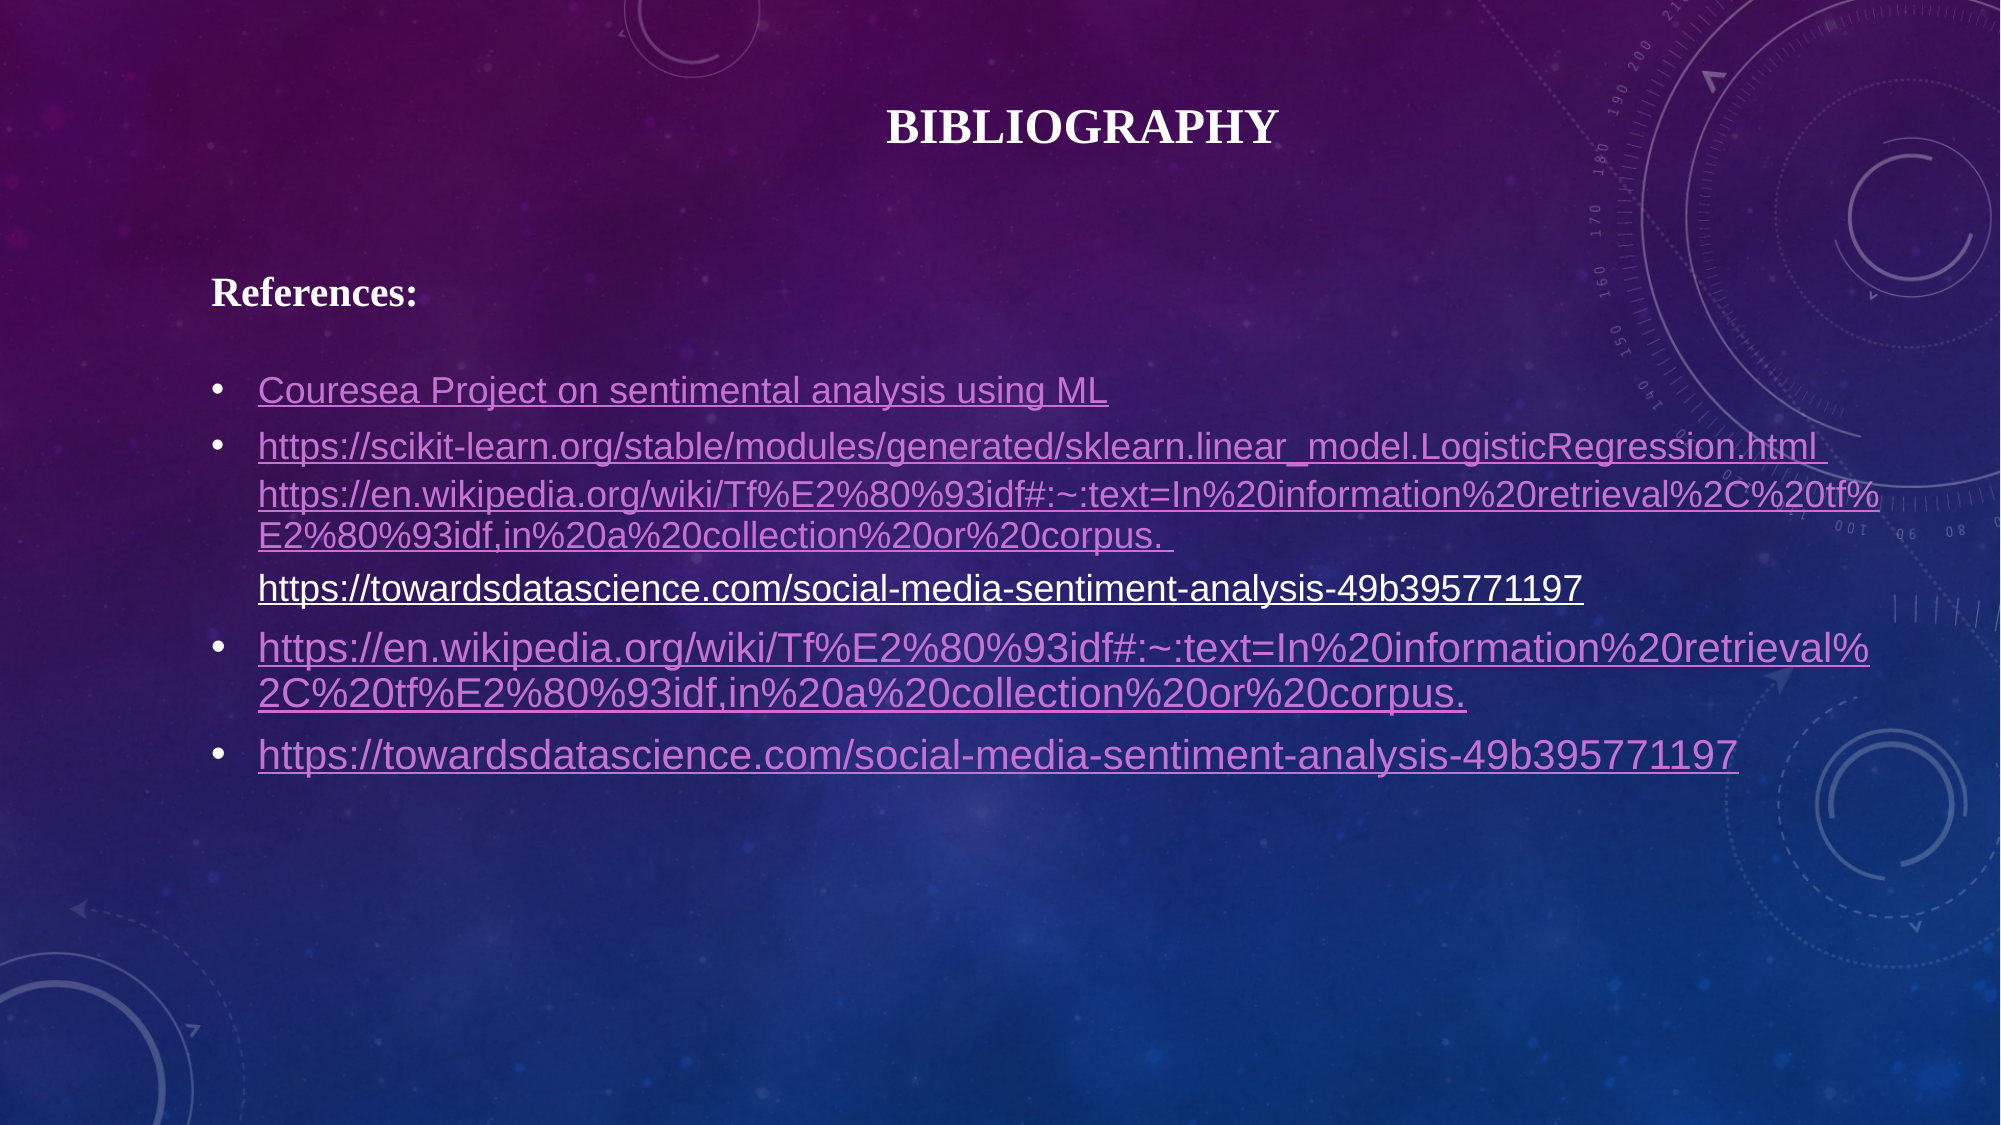

BIBLIOGRAPHY

References:

Couresea Project on sentimental analysis using ML
https://scikit-learn.org/stable/modules/generated/sklearn.linear_model.LogisticRegression.html https://en.wikipedia.org/wiki/Tf%E2%80%93idf#:~:text=In%20information%20retrieval%2C%20tf%E2%80%93idf,in%20a%20collection%20or%20corpus. https://towardsdatascience.com/social-media-sentiment-analysis-49b395771197
https://en.wikipedia.org/wiki/Tf%E2%80%93idf#:~:text=In%20information%20retrieval%2C%20tf%E2%80%93idf,in%20a%20collection%20or%20corpus.
https://towardsdatascience.com/social-media-sentiment-analysis-49b395771197